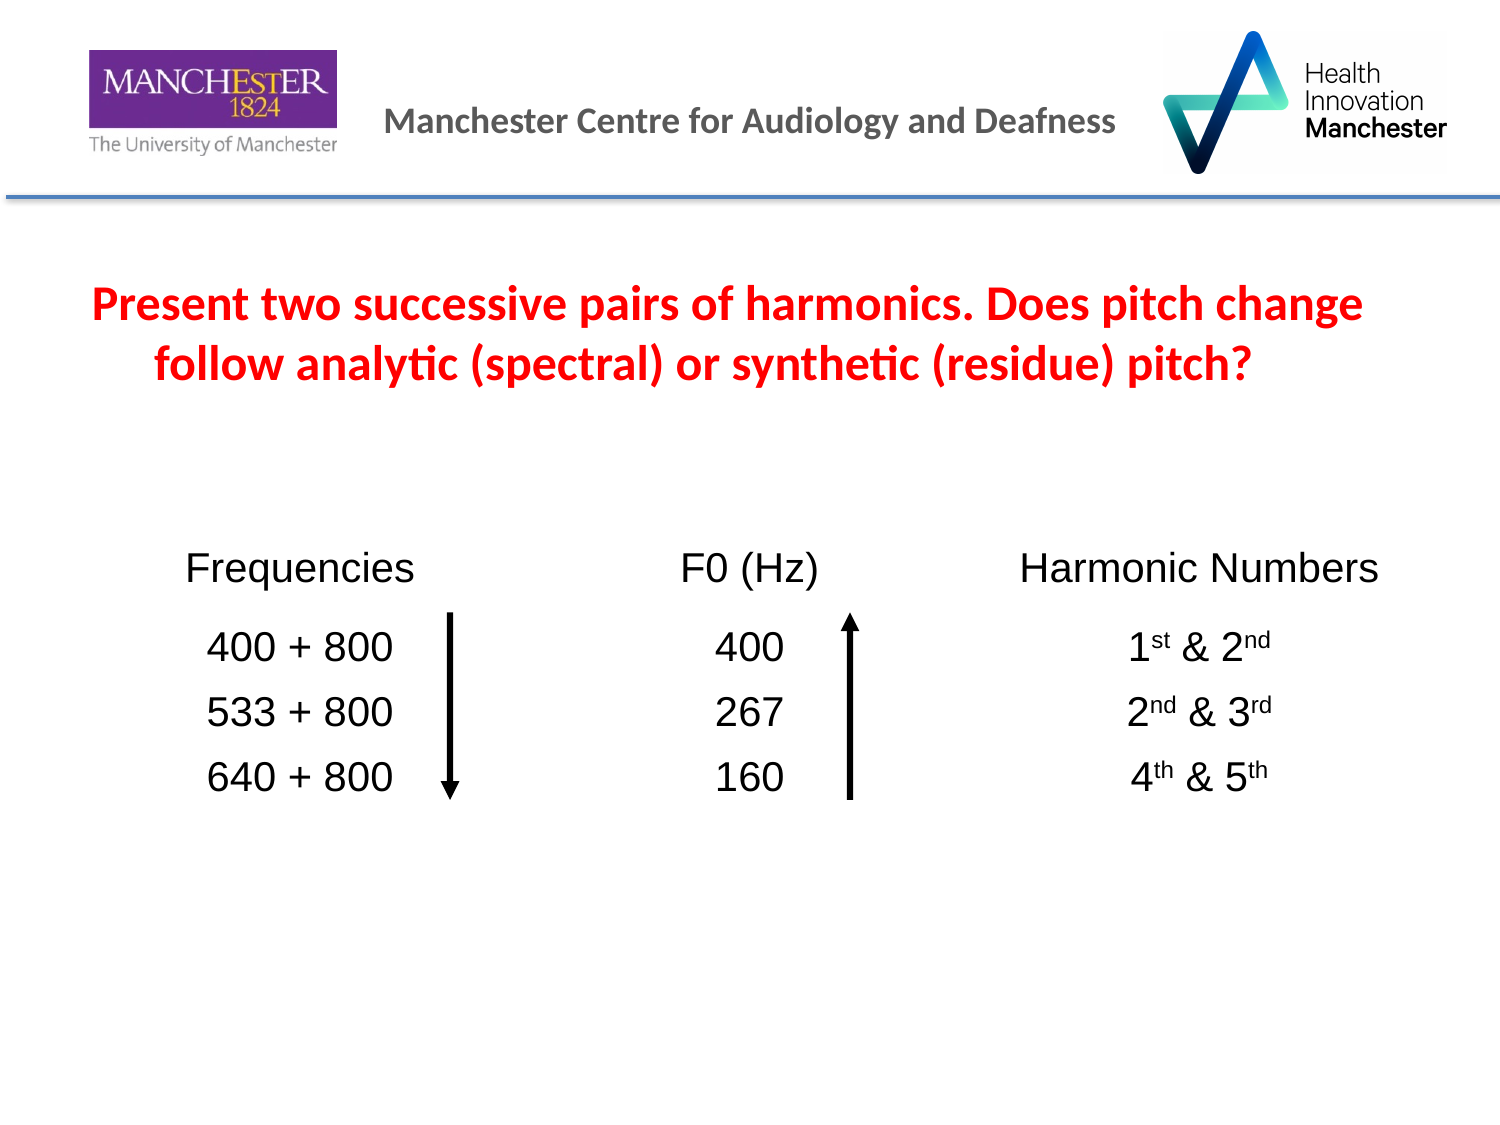

Present two successive pairs of harmonics. Does pitch change follow analytic (spectral) or synthetic (residue) pitch?
| Frequencies | F0 (Hz) | Harmonic Numbers |
| --- | --- | --- |
| 400 + 800 | 400 | 1st & 2nd |
| 533 + 800 | 267 | 2nd & 3rd |
| 640 + 800 | 160 | 4th & 5th |